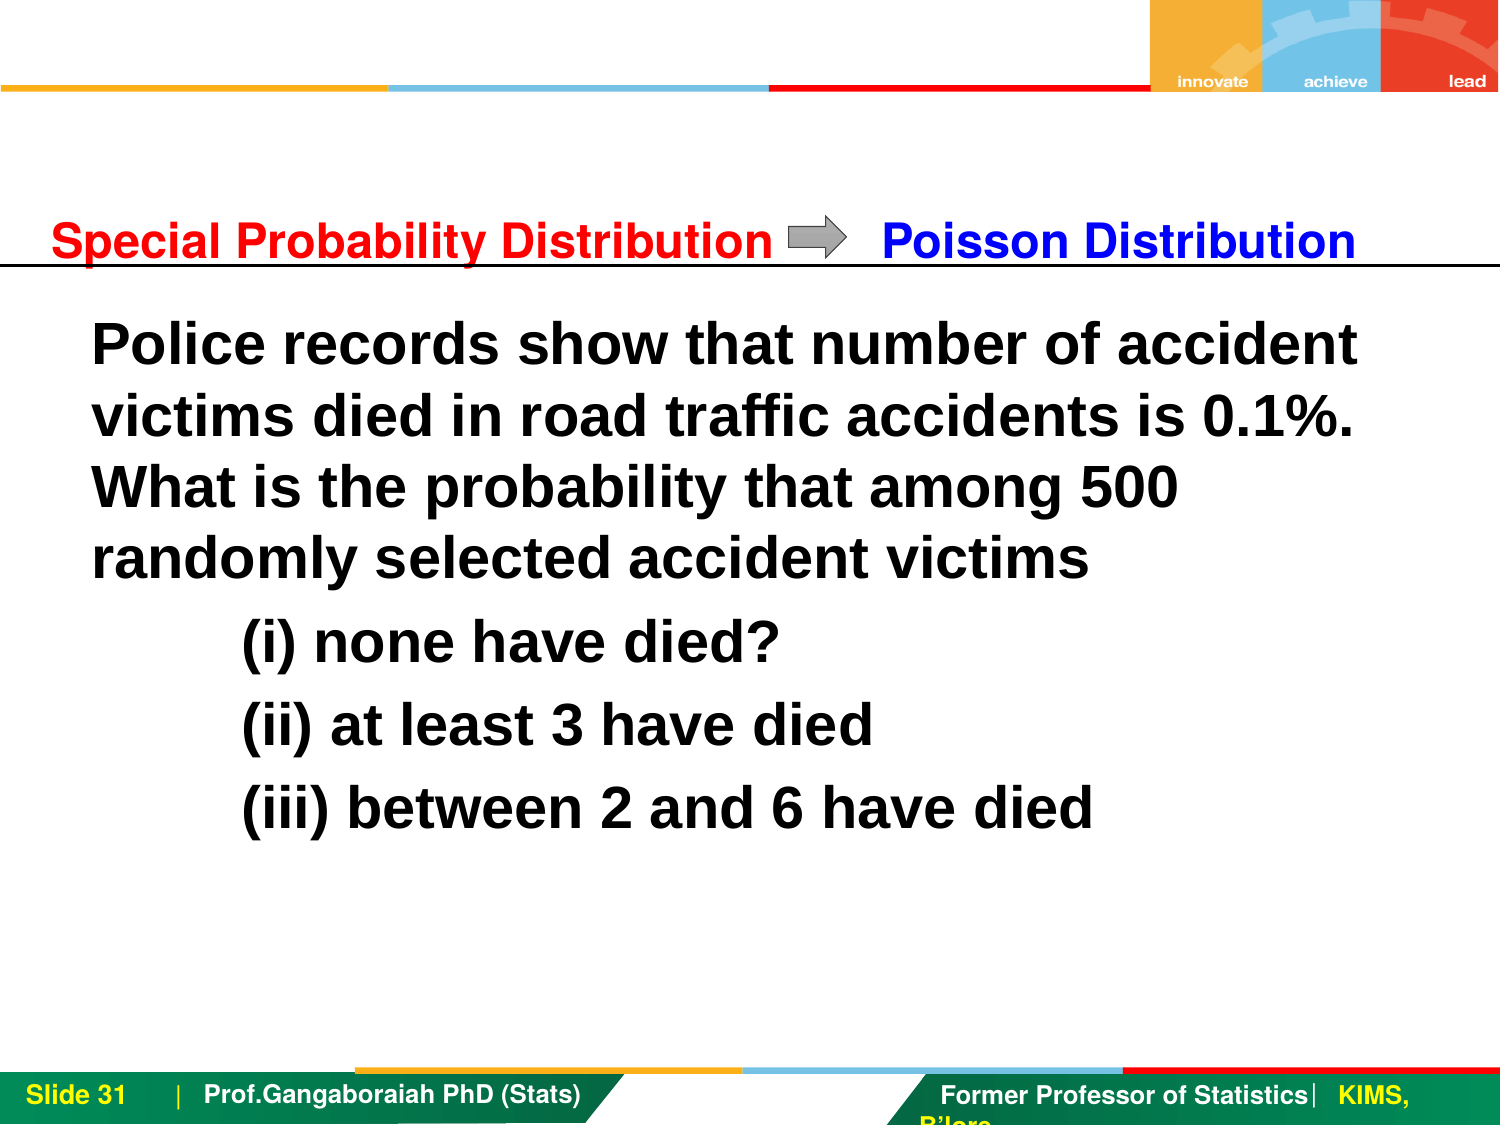

Special Probability Distribution

Poisson Distribution

Police records show that number of accident victims died in road traffic accidents is 0.1%. What is the probability that among 500 randomly selected accident victims
	(i) none have died?
	(ii) at least 3 have died
	(iii) between 2 and 6 have died